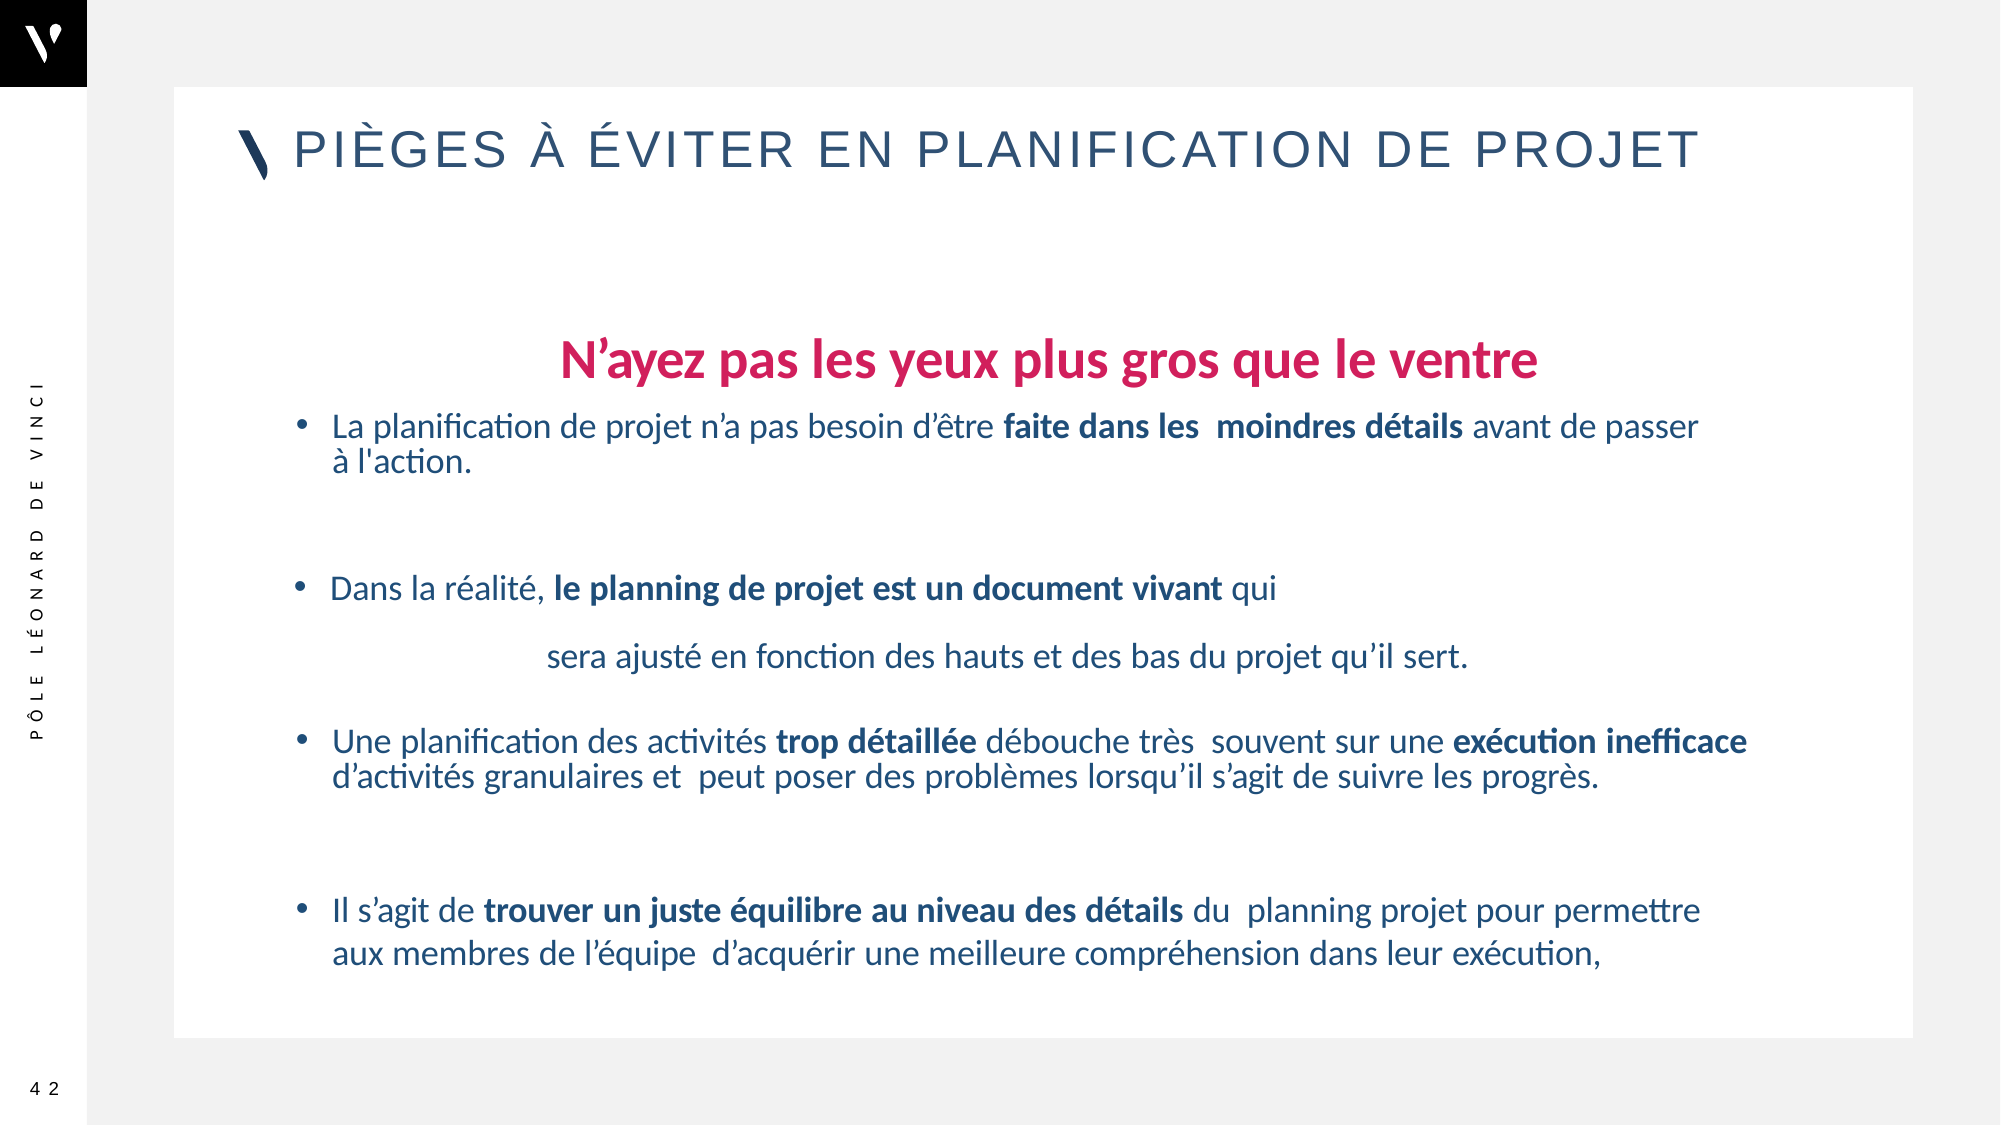

# pièges à éviter en planification de projet
N’ayez pas les yeux plus gros que le ventre
La planification de projet n’a pas besoin d’être faite dans les  moindres détails avant de passer à l'action.

Dans la réalité, le planning de projet est un document vivant qui
sera ajusté en fonction des hauts et des bas du projet qu’il sert.

Une planification des activités trop détaillée débouche très  souvent sur une exécution inefficace d’activités granulaires et  peut poser des problèmes lorsqu’il s’agit de suivre les progrès.

Il s’agit de trouver un juste équilibre au niveau des détails du  planning projet pour permettre aux membres de l’équipe  d’acquérir une meilleure compréhension dans leur exécution,
42